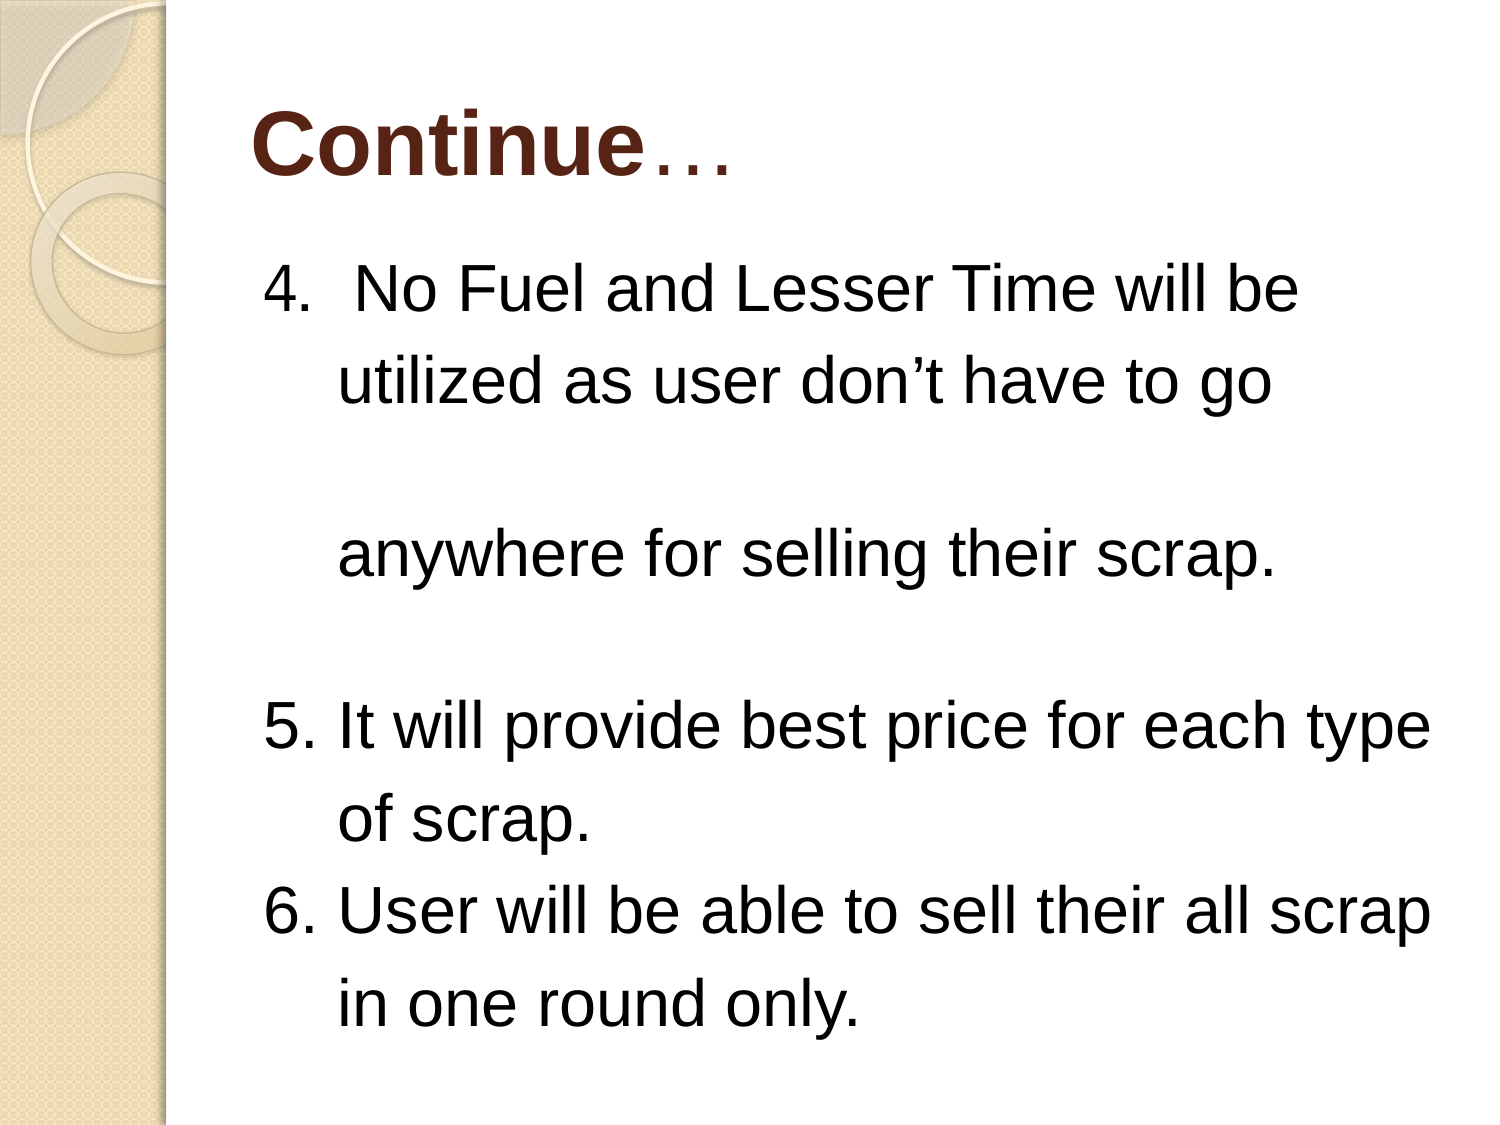

# Continue…
4.  No Fuel and Lesser Time will be
    utilized as user don’t have to go
    anywhere for selling their scrap.
5. It will provide best price for each type
    of scrap.
6. User will be able to sell their all scrap
    in one round only.